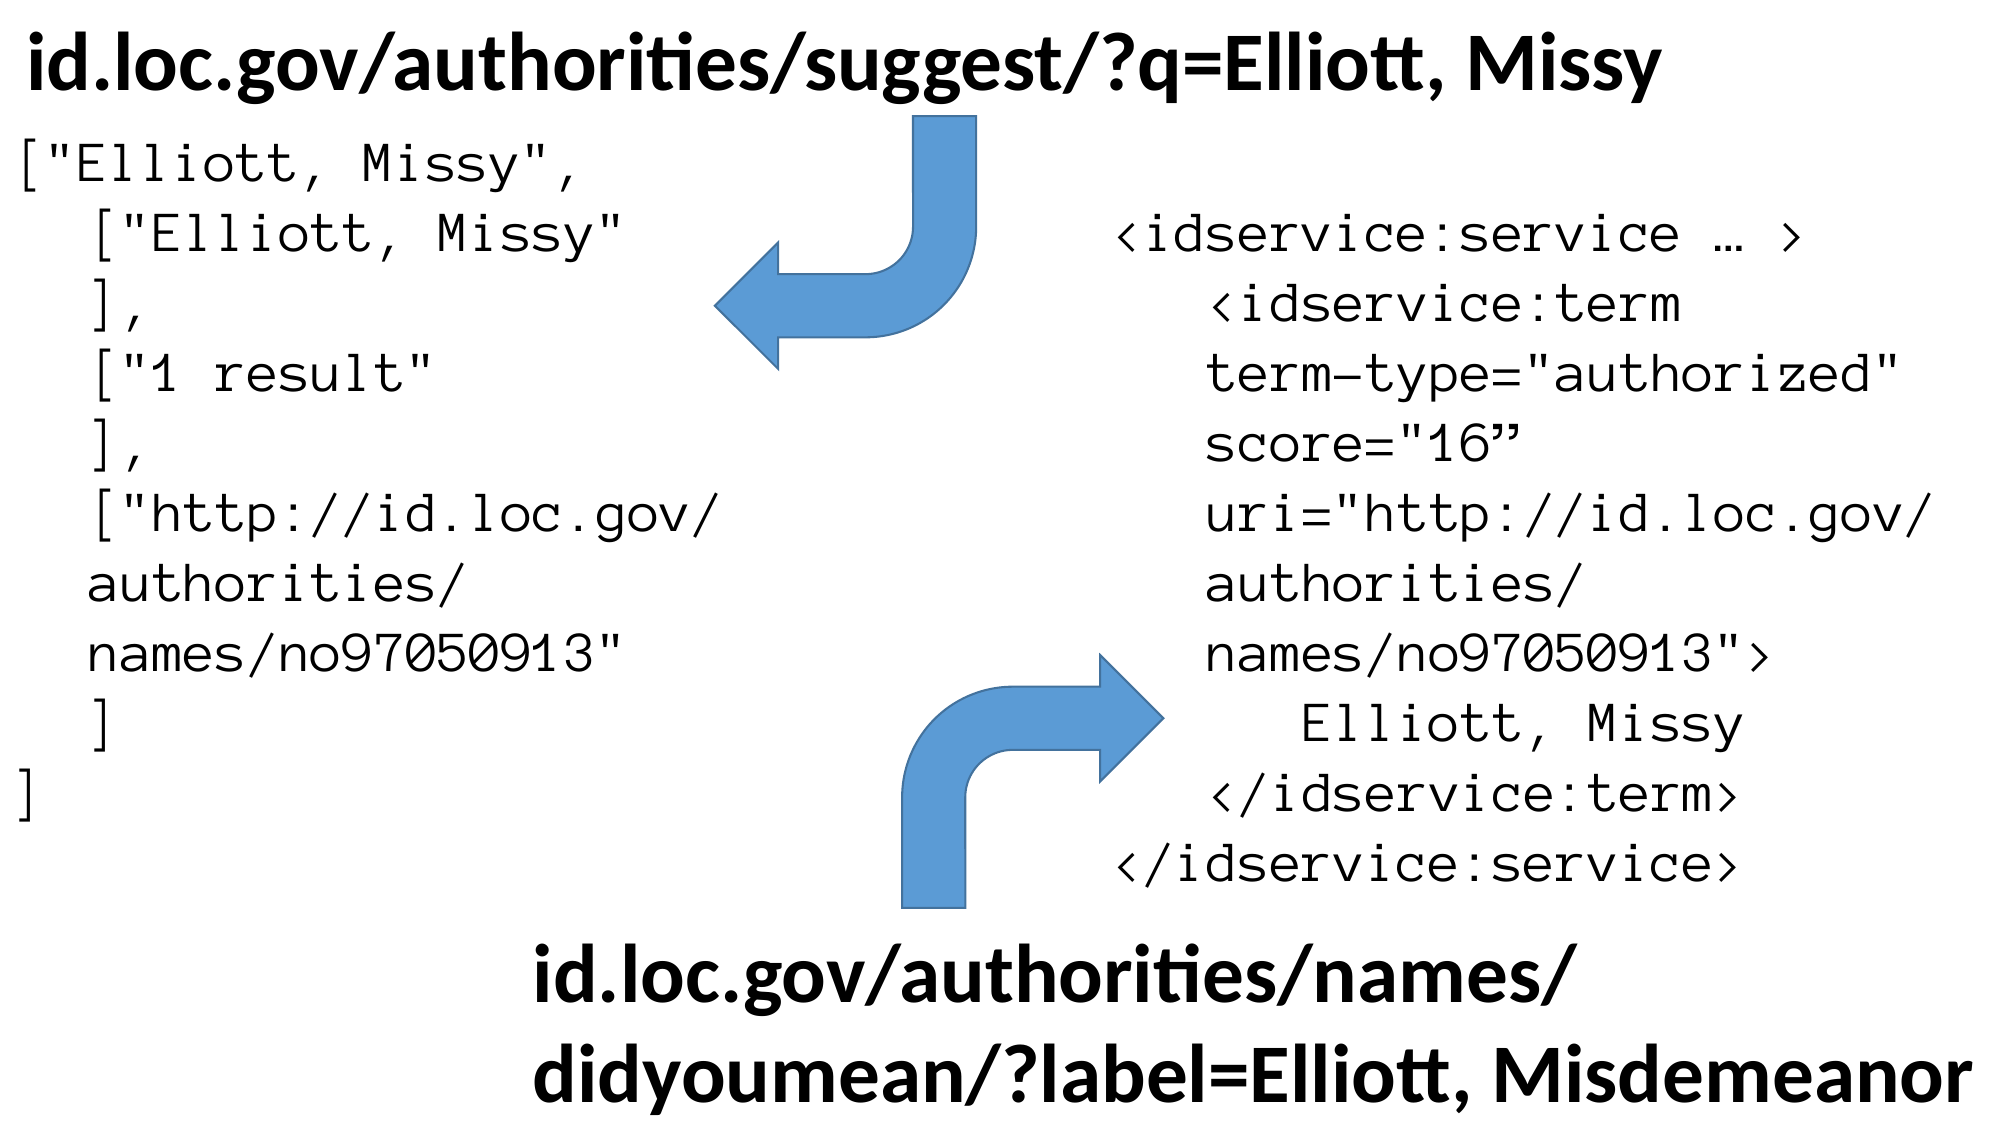

id.loc.gov/authorities/suggest/?q=Elliott, Missy
["Elliott, Missy",
["Elliott, Missy"
],
["1 result"
],
["http://id.loc.gov/
authorities/
names/no97050913"
]
]

<idservice:service … >
   <idservice:term
   term-type="authorized"
   score="16”
   uri="http://id.loc.gov/
   authorities/
   names/no97050913">
      Elliott, Missy
   </idservice:term>
</idservice:service>

id.loc.gov/authorities/names/
didyoumean/?label=Elliott, Misdemeanor